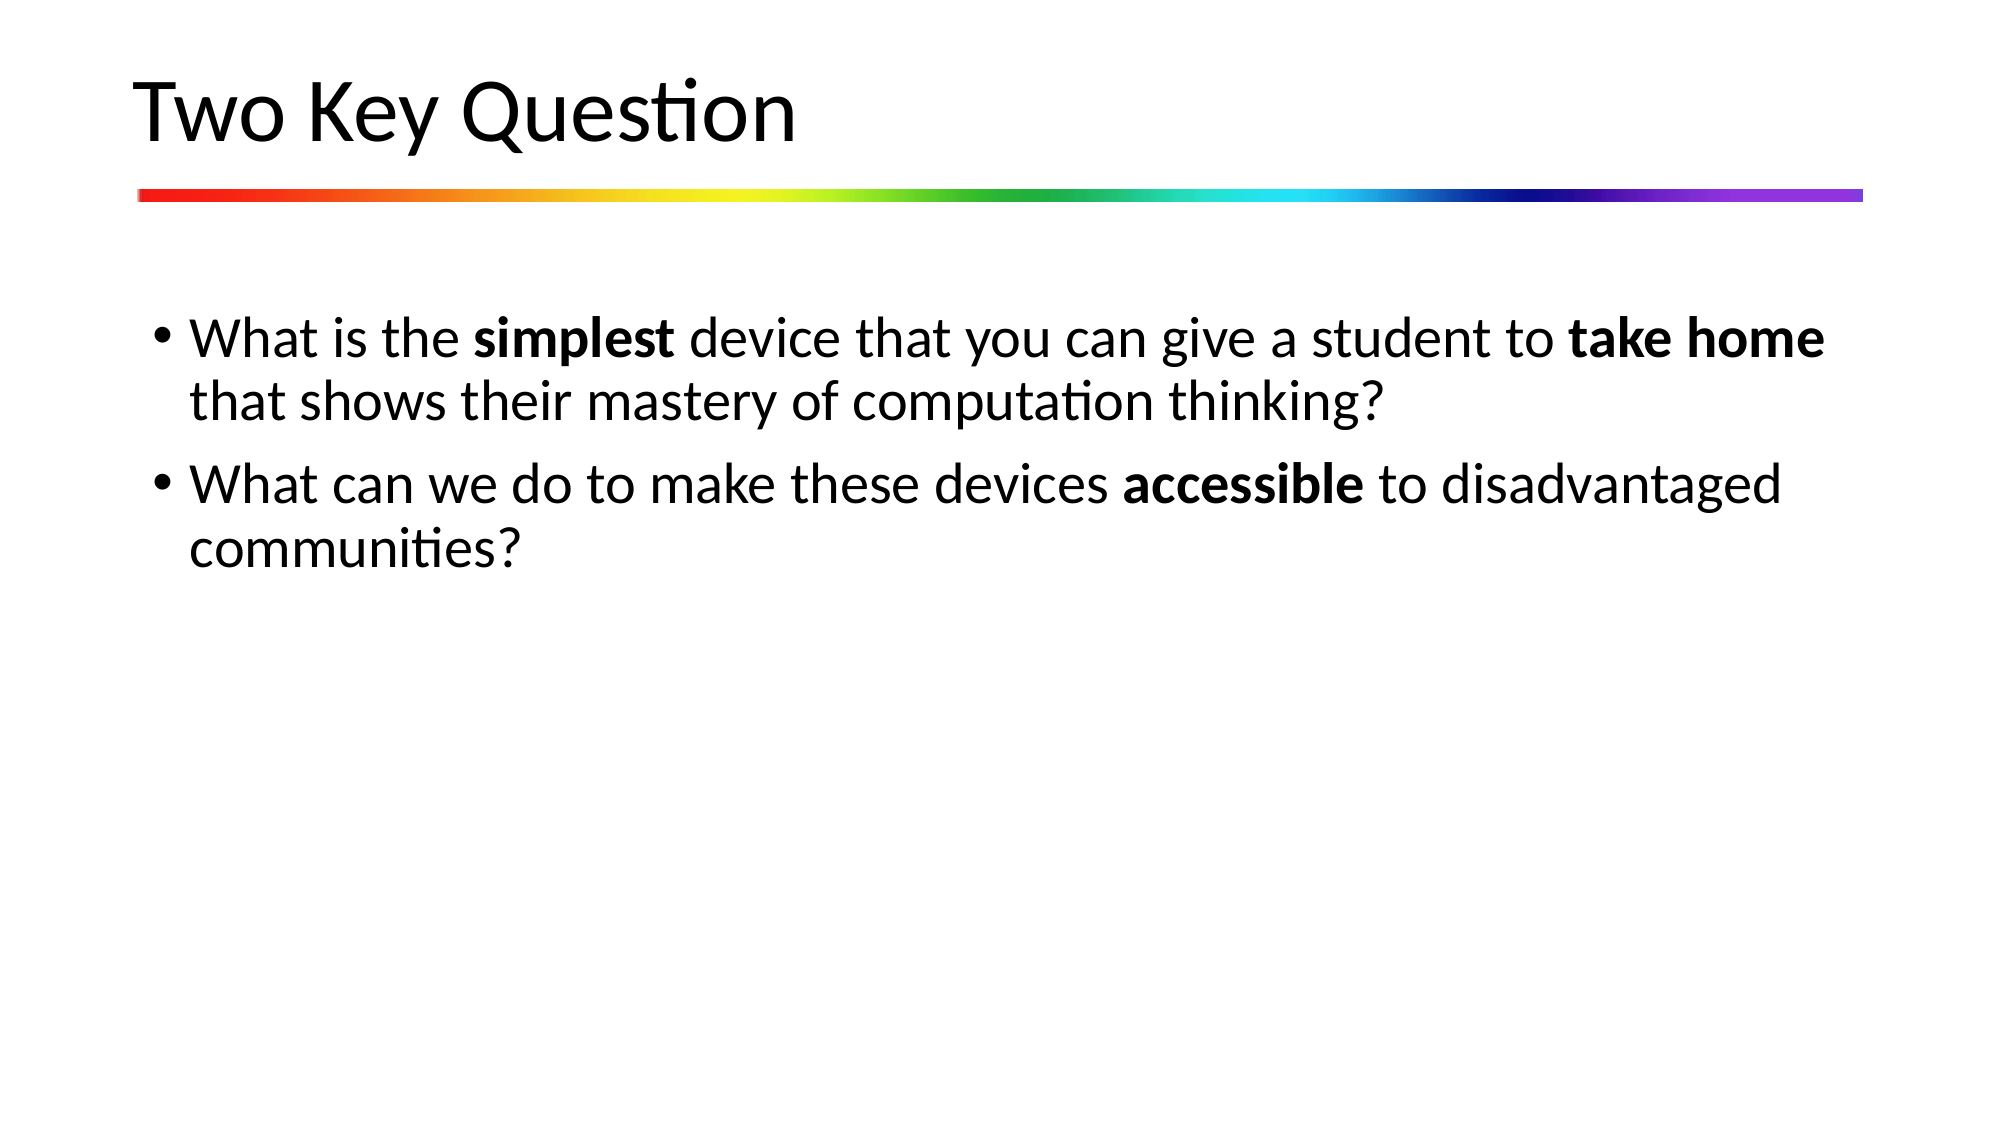

# Two Key Question
What is the simplest device that you can give a student to take home that shows their mastery of computation thinking?
What can we do to make these devices accessible to disadvantaged communities?